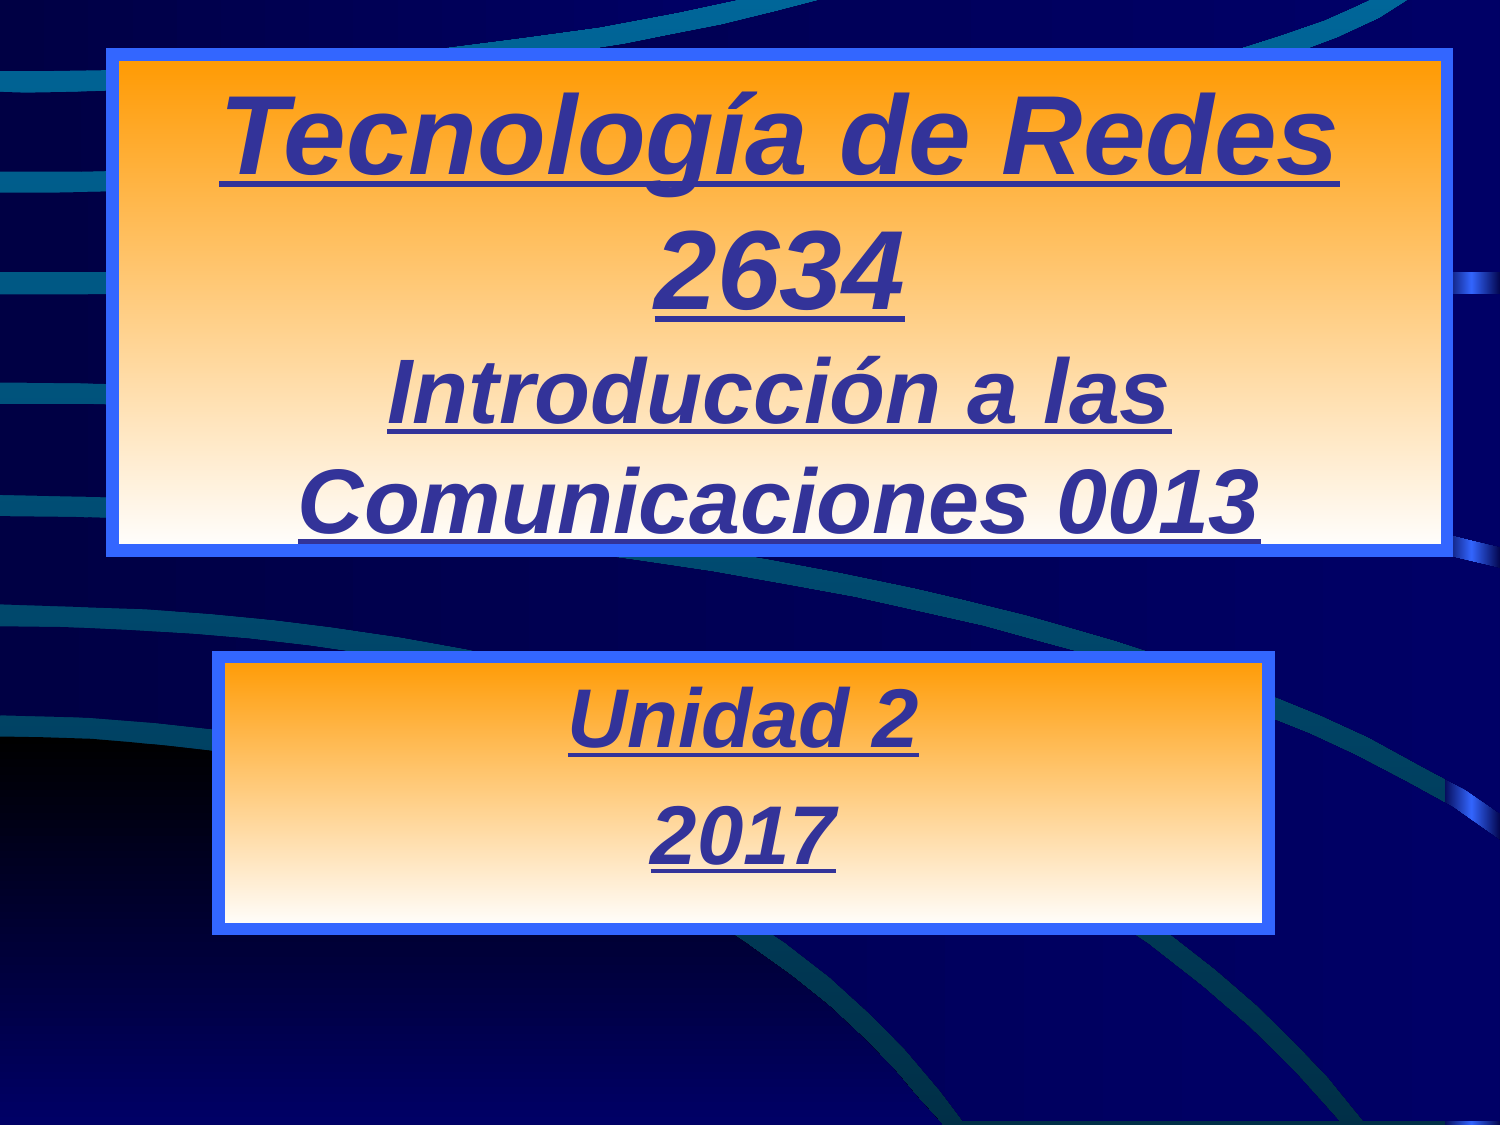

Tecnología de Redes 2634
Introducción a las Comunicaciones 0013
Unidad 2
2017